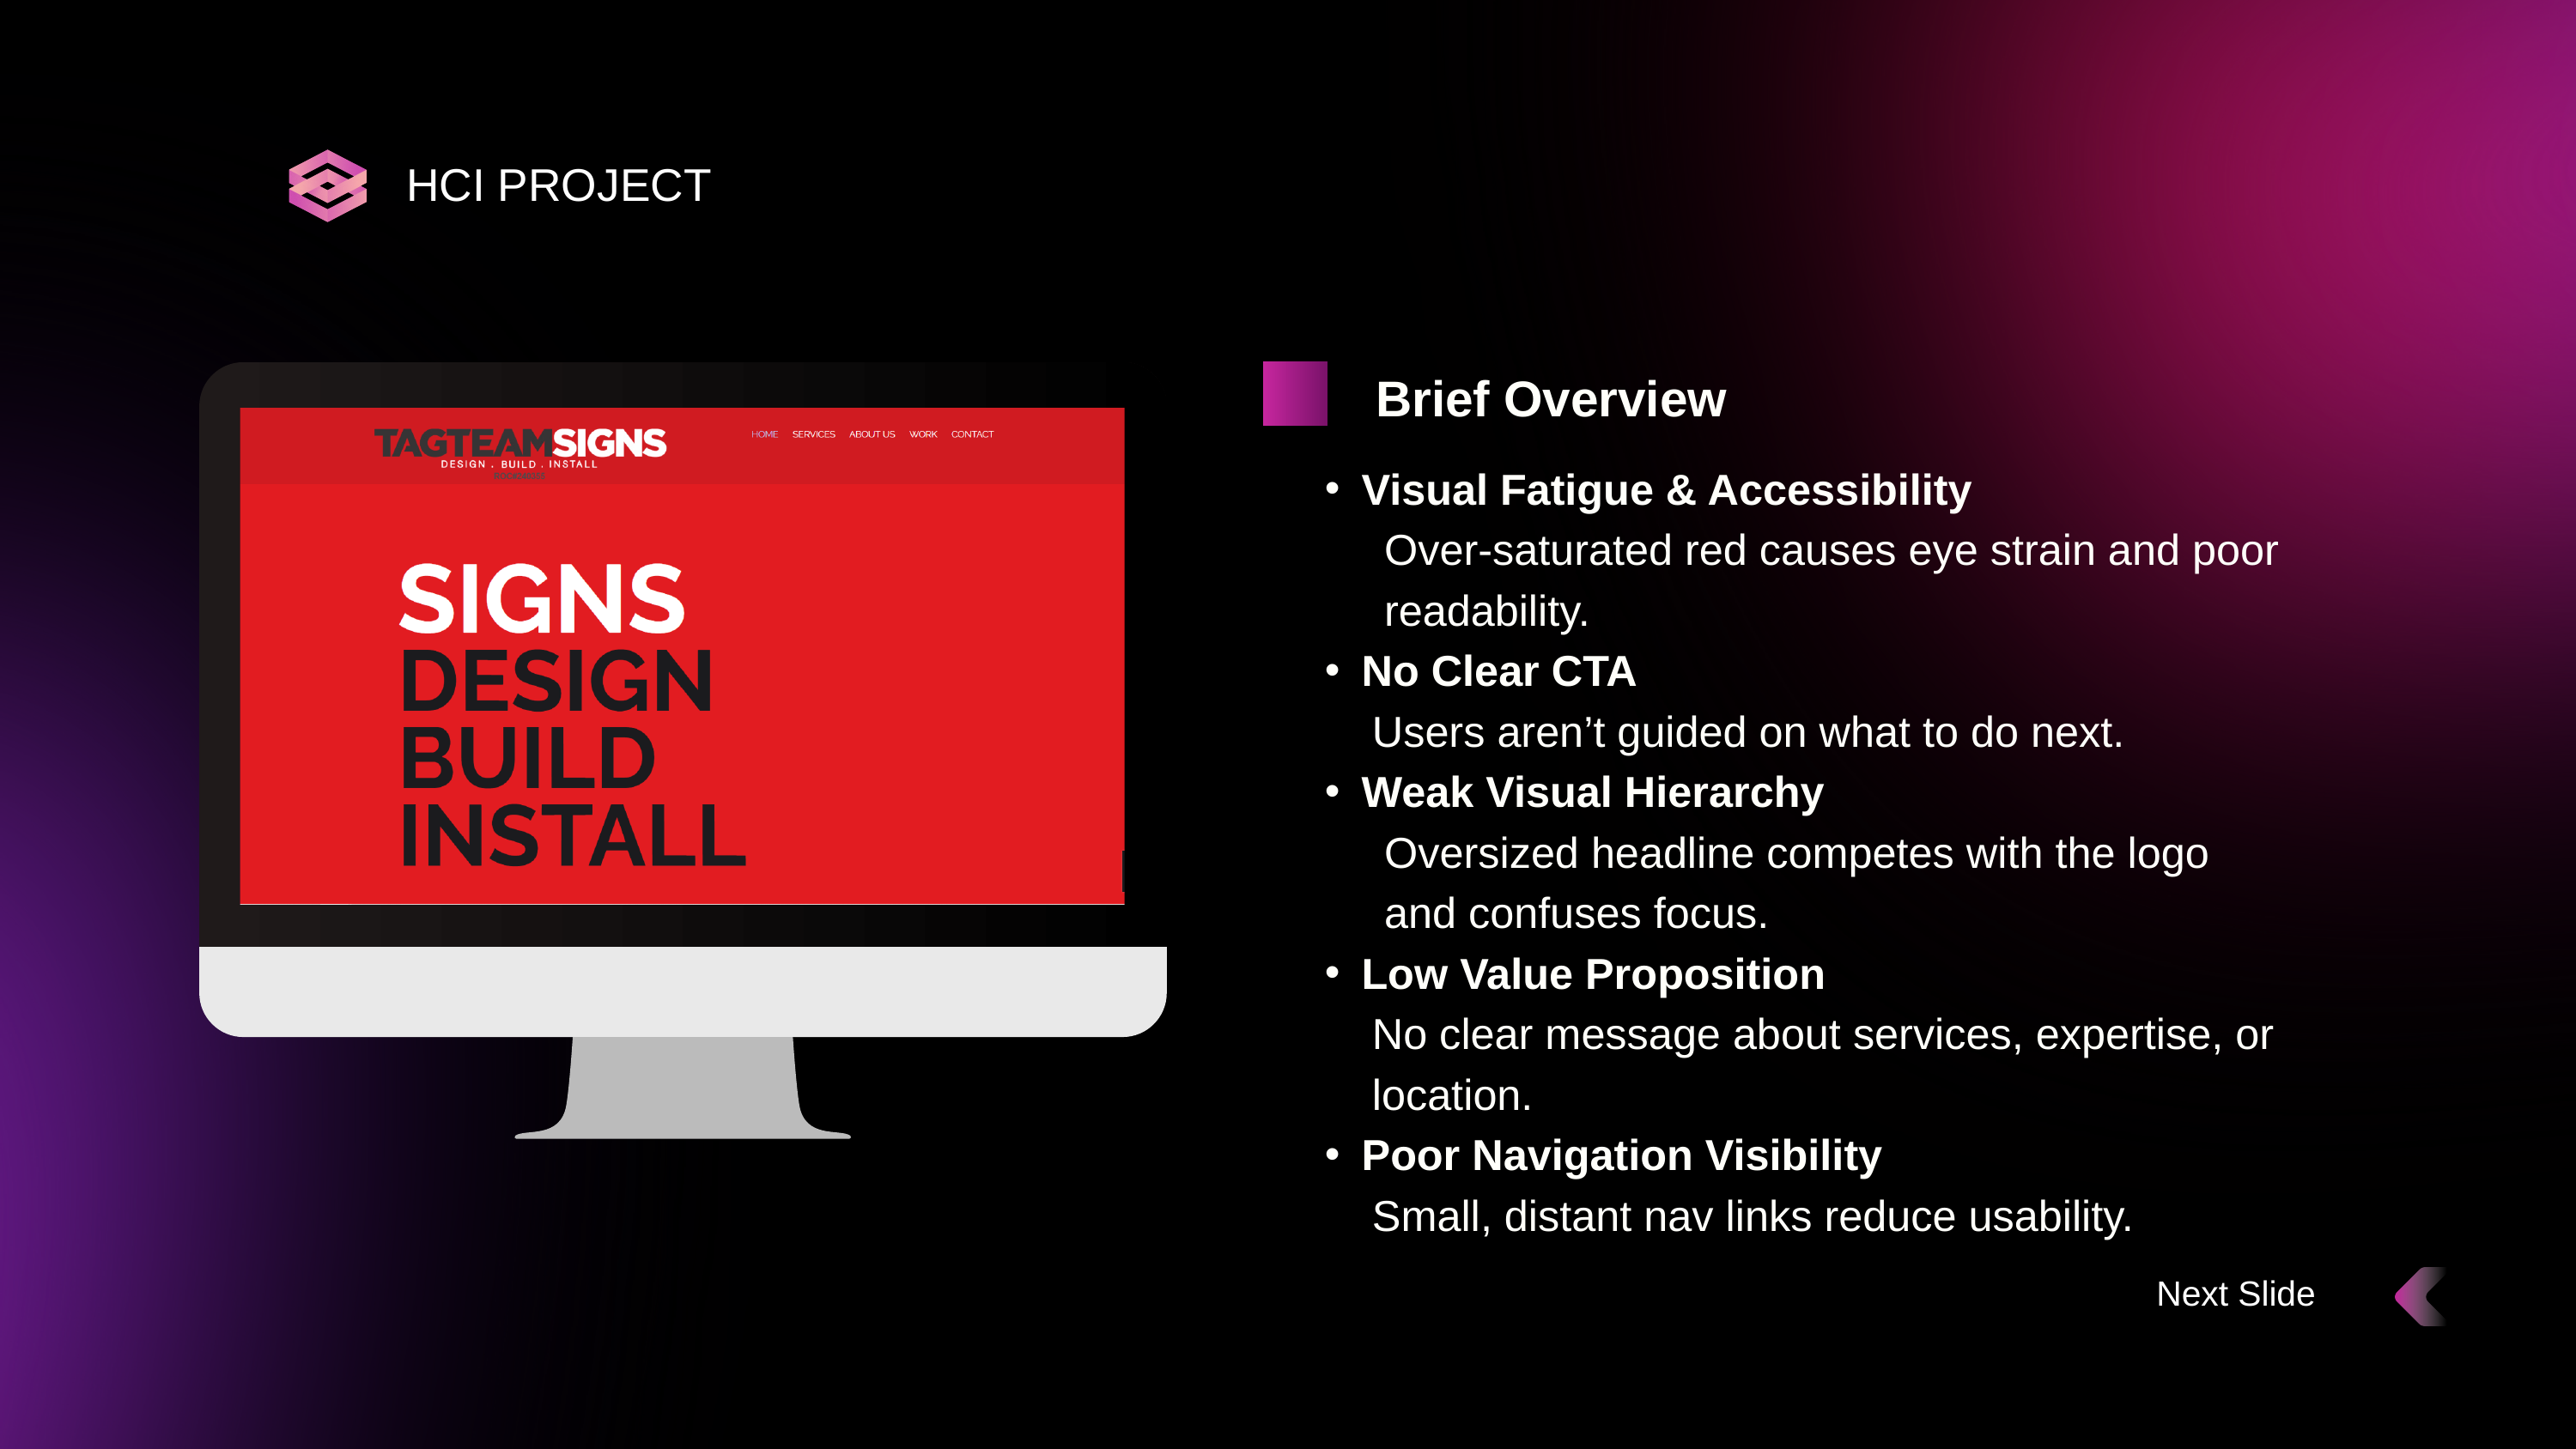

HCI PROJECT
Brief Overview

Visual Fatigue & Accessibility
        Over-saturated red causes eye strain and poor
        readability.
No Clear CTA
       Users aren’t guided on what to do next.
Weak Visual Hierarchy
        Oversized headline competes with the logo
        and confuses focus.
Low Value Proposition
       No clear message about services, expertise, or
       location.
Poor Navigation Visibility
       Small, distant nav links reduce usability.

Next Slide